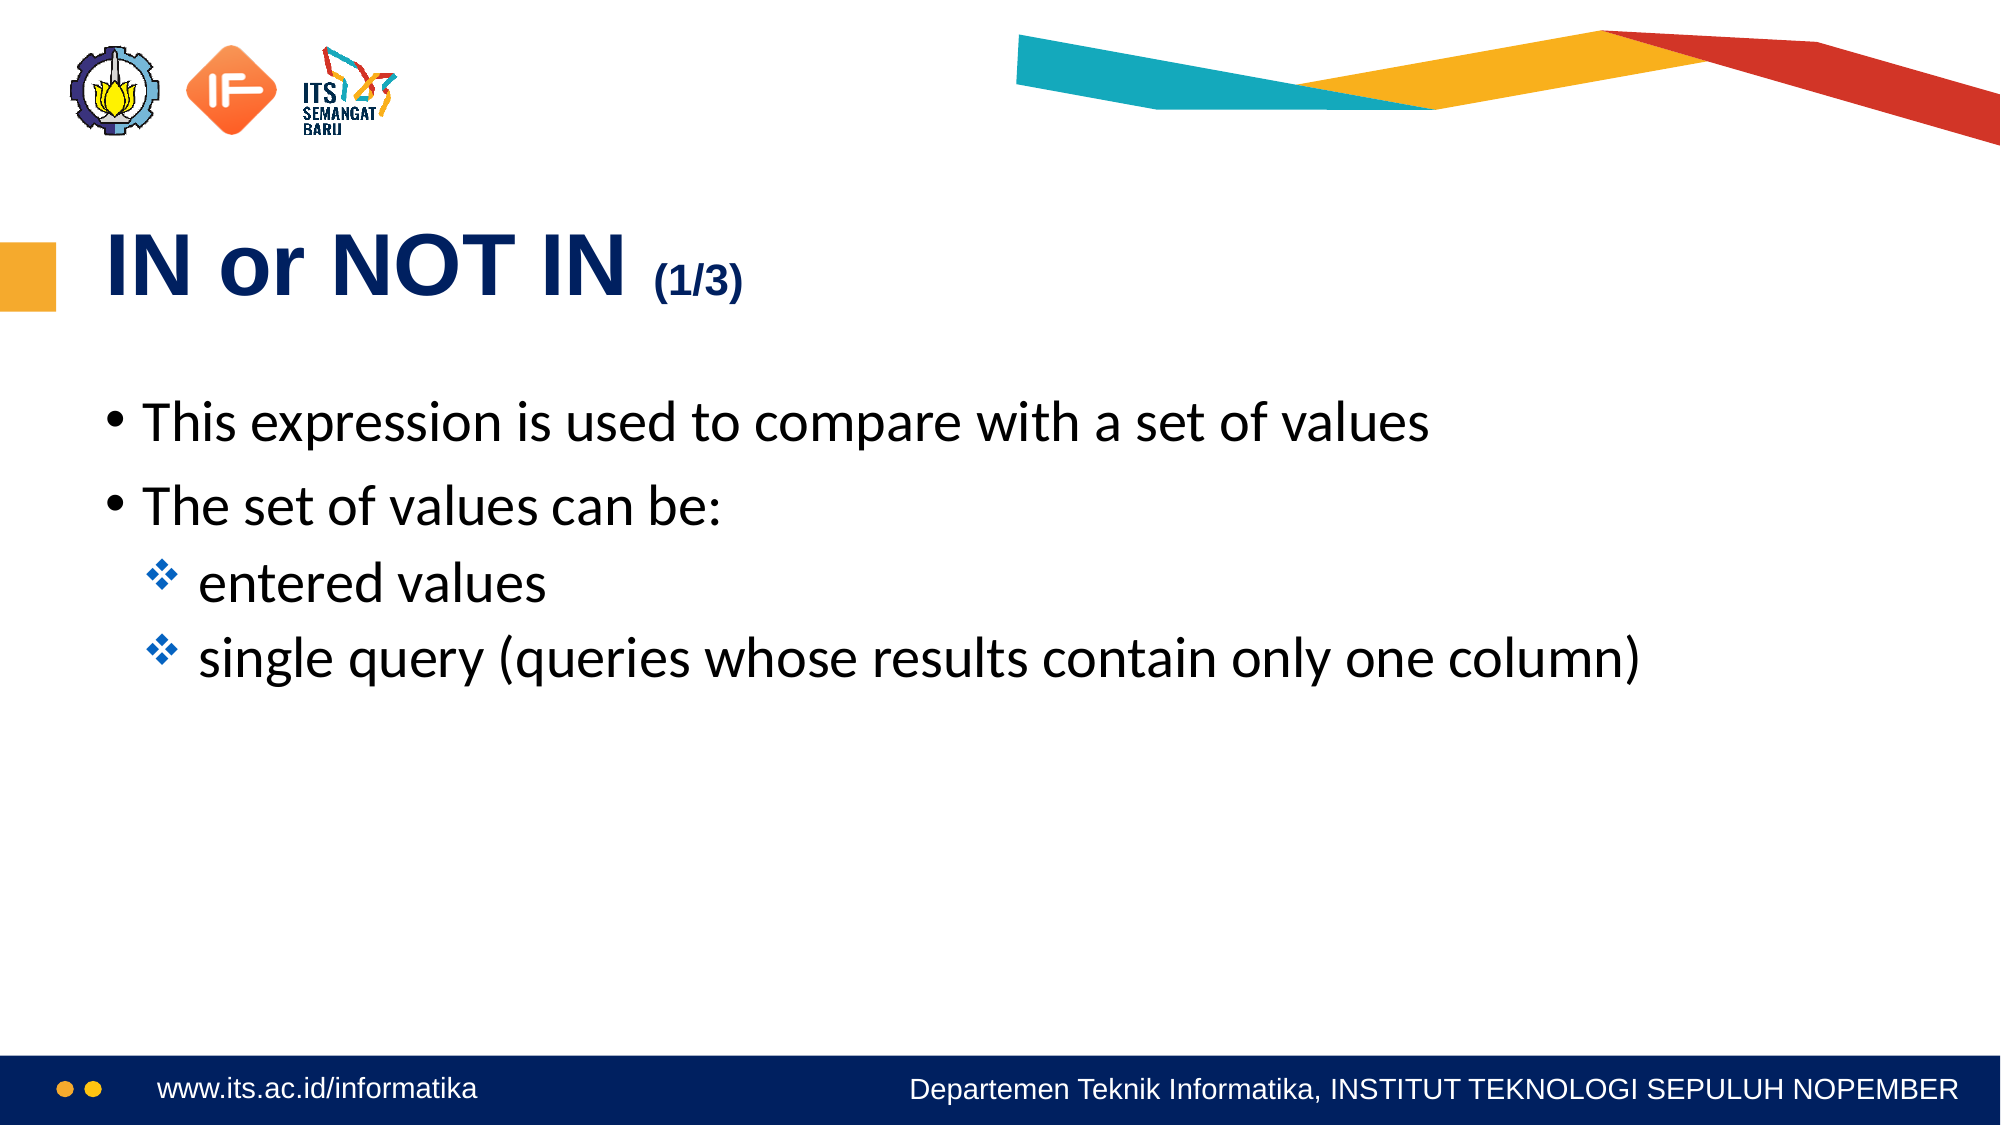

# IN or NOT IN (1/3)
This expression is used to compare with a set of values
The set of values can be:
entered values
single query (queries whose results contain only one column)